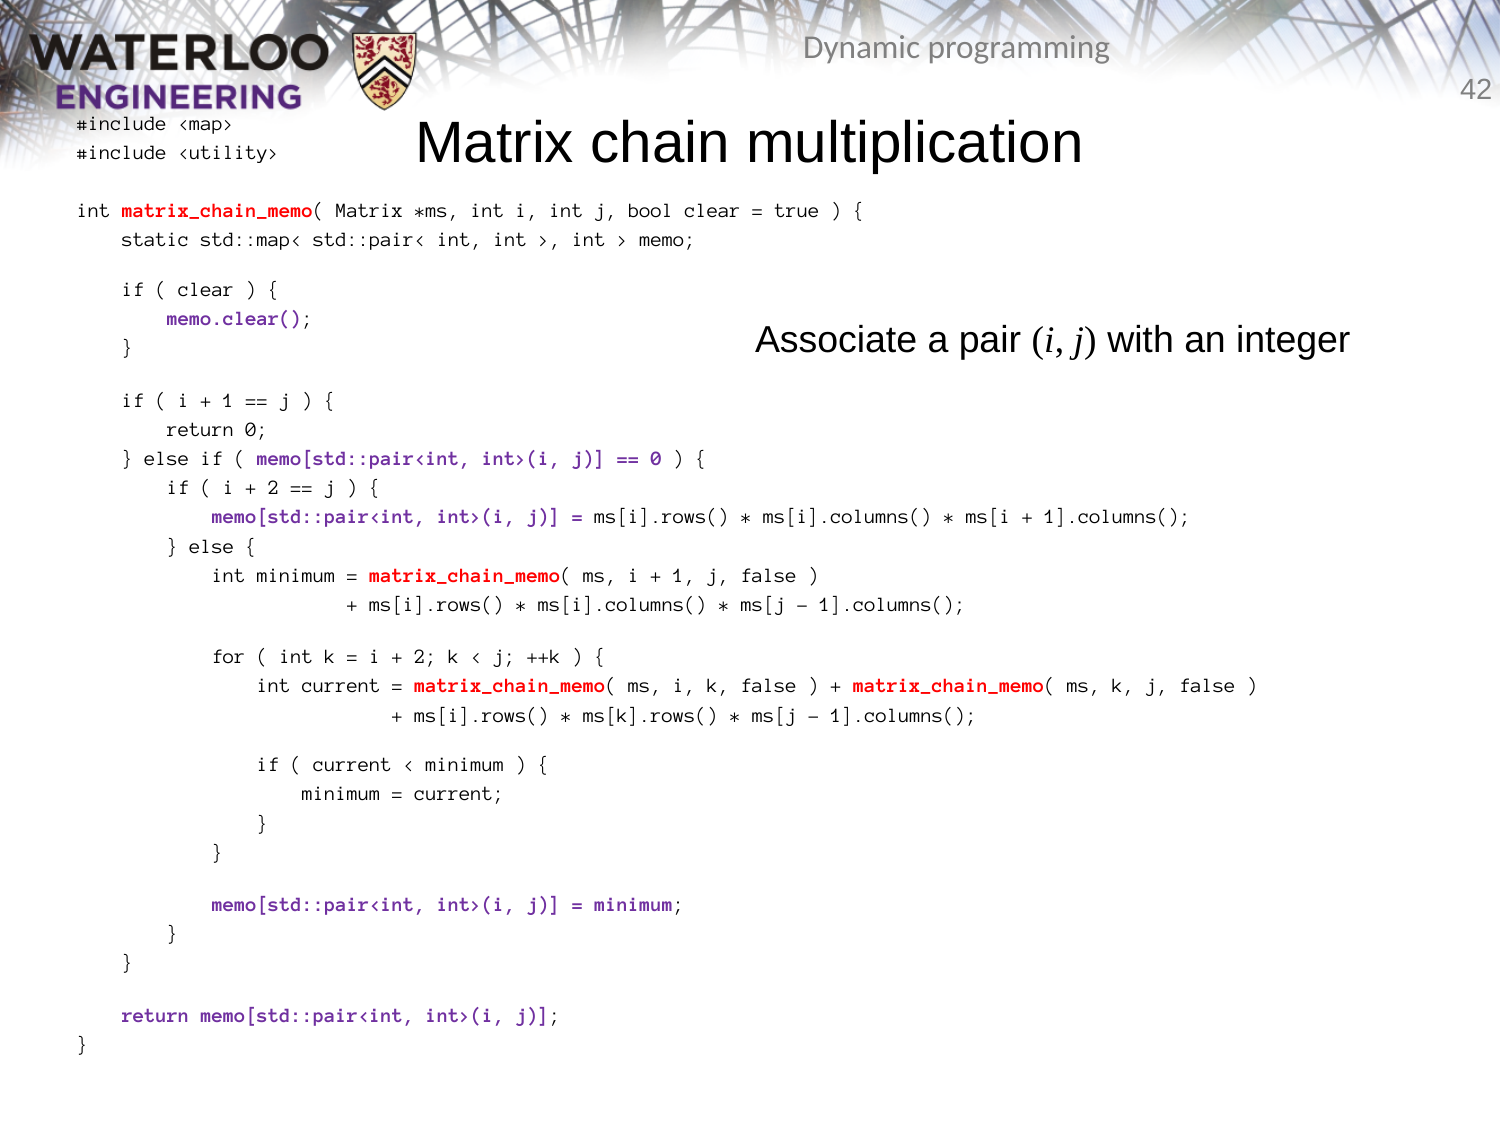

# Matrix chain multiplication
	#include <map>
	#include <utility>

	int matrix_chain_memo( Matrix *ms, int i, int j, bool clear = true ) {
	    static std::map< std::pair< int, int >, int > memo;

	    if ( clear ) {
	        memo.clear();
	    }

	    if ( i + 1 == j ) {
	        return 0;
	    } else if ( memo[std::pair<int, int>(i, j)] == 0 ) {
	        if ( i + 2 == j ) {
	            memo[std::pair<int, int>(i, j)] = ms[i].rows() * ms[i].columns() * ms[i + 1].columns();
	        } else {
	            int minimum = matrix_chain_memo( ms, i + 1, j, false )
	                        + ms[i].rows() * ms[i].columns() * ms[j - 1].columns();

	            for ( int k = i + 2; k < j; ++k ) {
	                int current = matrix_chain_memo( ms, i, k, false ) + matrix_chain_memo( ms, k, j, false )
	                            + ms[i].rows() * ms[k].rows() * ms[j - 1].columns();

	                if ( current < minimum ) {
	                    minimum = current;
	                }
	            }

	            memo[std::pair<int, int>(i, j)] = minimum;
	        }
	    }

	    return memo[std::pair<int, int>(i, j)];
	}
Associate a pair (i, j) with an integer